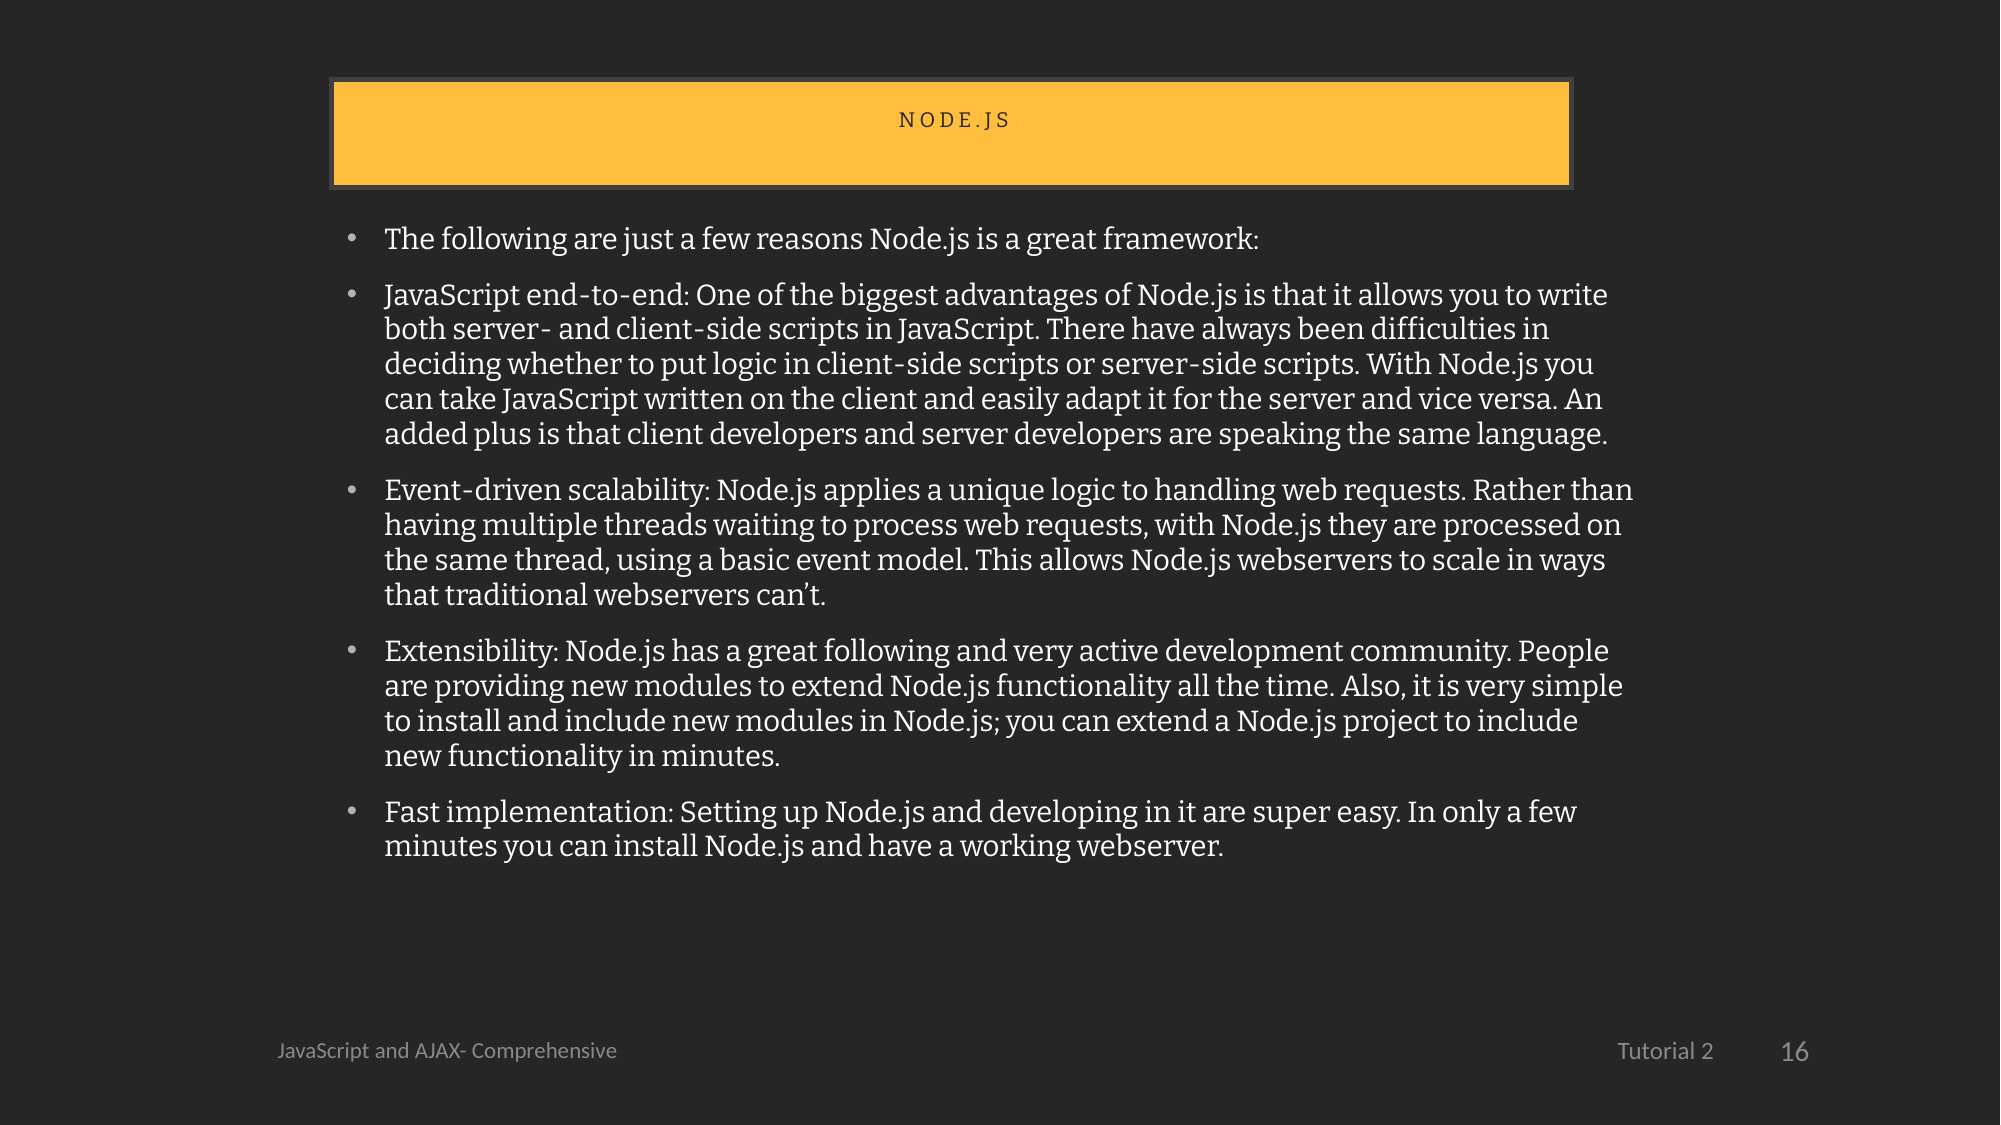

# Node.js
The following are just a few reasons Node.js is a great framework:
JavaScript end-to-end: One of the biggest advantages of Node.js is that it allows you to write both server- and client-side scripts in JavaScript. There have always been difficulties in deciding whether to put logic in client-side scripts or server-side scripts. With Node.js you can take JavaScript written on the client and easily adapt it for the server and vice versa. An added plus is that client developers and server developers are speaking the same language.
Event-driven scalability: Node.js applies a unique logic to handling web requests. Rather than having multiple threads waiting to process web requests, with Node.js they are processed on the same thread, using a basic event model. This allows Node.js webservers to scale in ways that traditional webservers can’t.
Extensibility: Node.js has a great following and very active development community. People are providing new modules to extend Node.js functionality all the time. Also, it is very simple to install and include new modules in Node.js; you can extend a Node.js project to include new functionality in minutes.
Fast implementation: Setting up Node.js and developing in it are super easy. In only a few minutes you can install Node.js and have a working webserver.
16
JavaScript and AJAX- Comprehensive
Tutorial 2